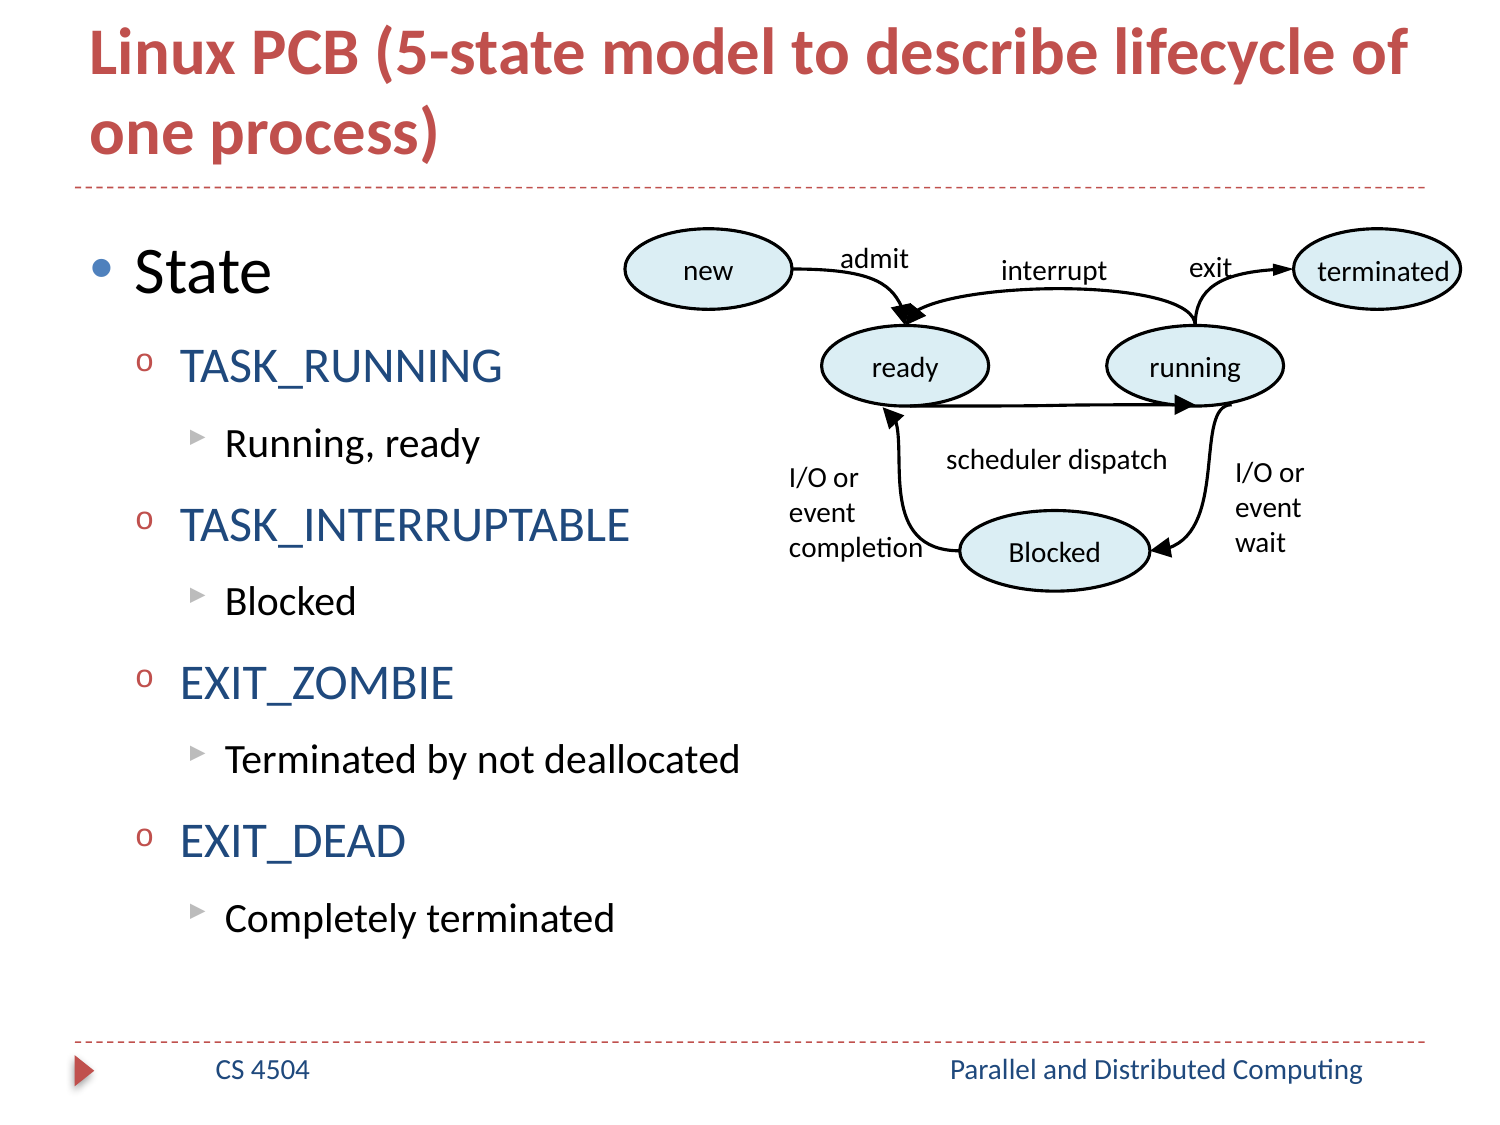

# Linux PCB (5-state model to describe lifecycle of one process)
State
TASK_RUNNING
Running, ready
TASK_INTERRUPTABLE
Blocked
EXIT_ZOMBIE
Terminated by not deallocated
EXIT_DEAD
Completely terminated
new

admit
exit
interrupt
terminated
ready
running
scheduler dispatch
I/O or event wait
I/O or event completion
Blocked
CS 4504
Parallel and Distributed Computing